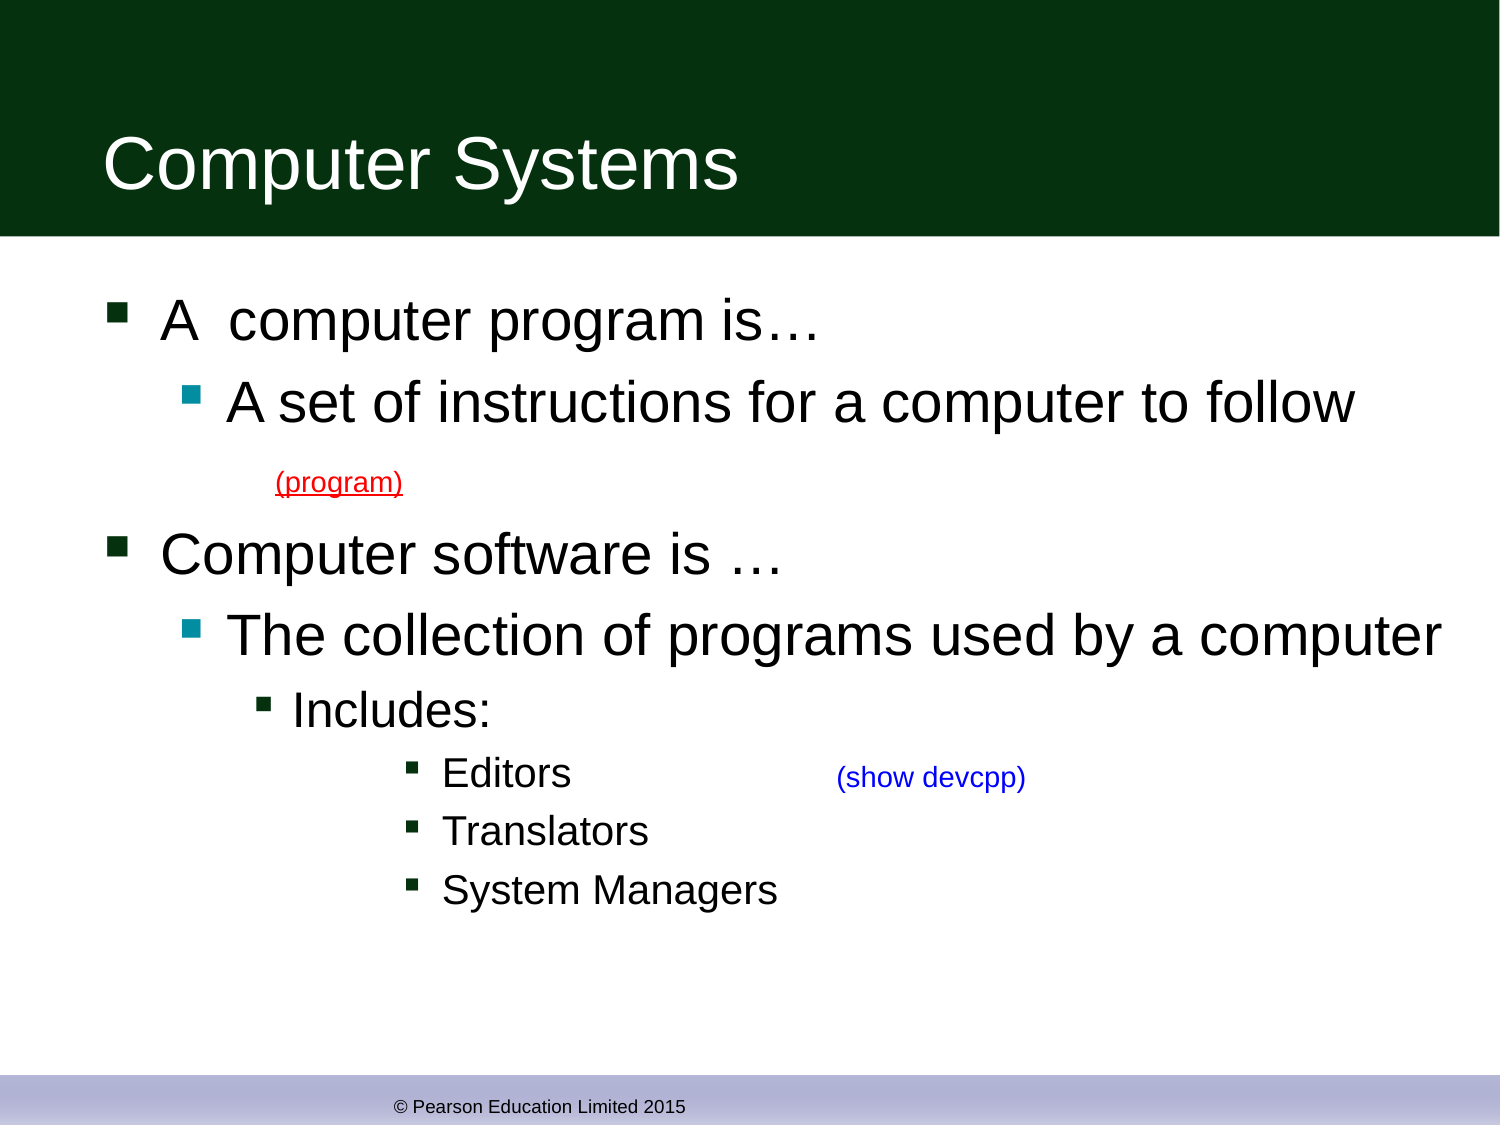

# Computer Systems
A  computer program is…
A set of instructions for a computer to follow
   (program)
Computer software is …
The collection of programs used by a computer
Includes:
Editors                       (show devcpp)
Translators
System Managers